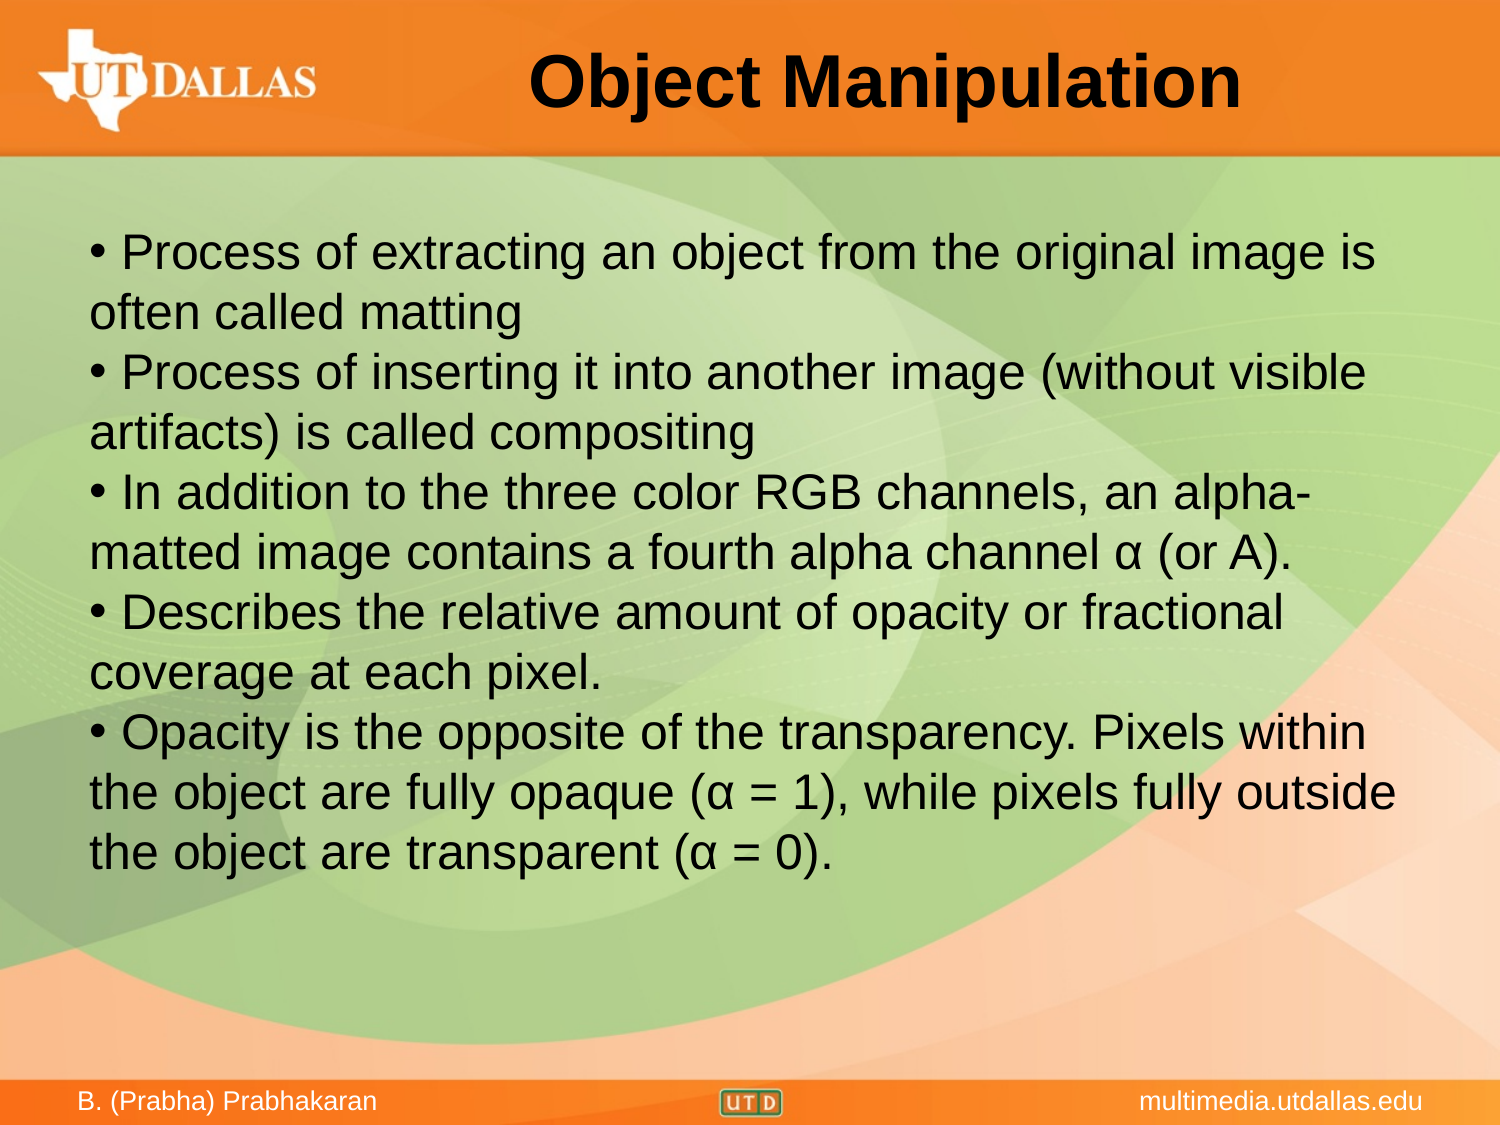

Object Manipulation
 Process of extracting an object from the original image is often called matting
 Process of inserting it into another image (without visible artifacts) is called compositing
 In addition to the three color RGB channels, an alpha-matted image contains a fourth alpha channel α (or A).
 Describes the relative amount of opacity or fractional coverage at each pixel.
 Opacity is the opposite of the transparency. Pixels within the object are fully opaque (α = 1), while pixels fully outside the object are transparent (α = 0).